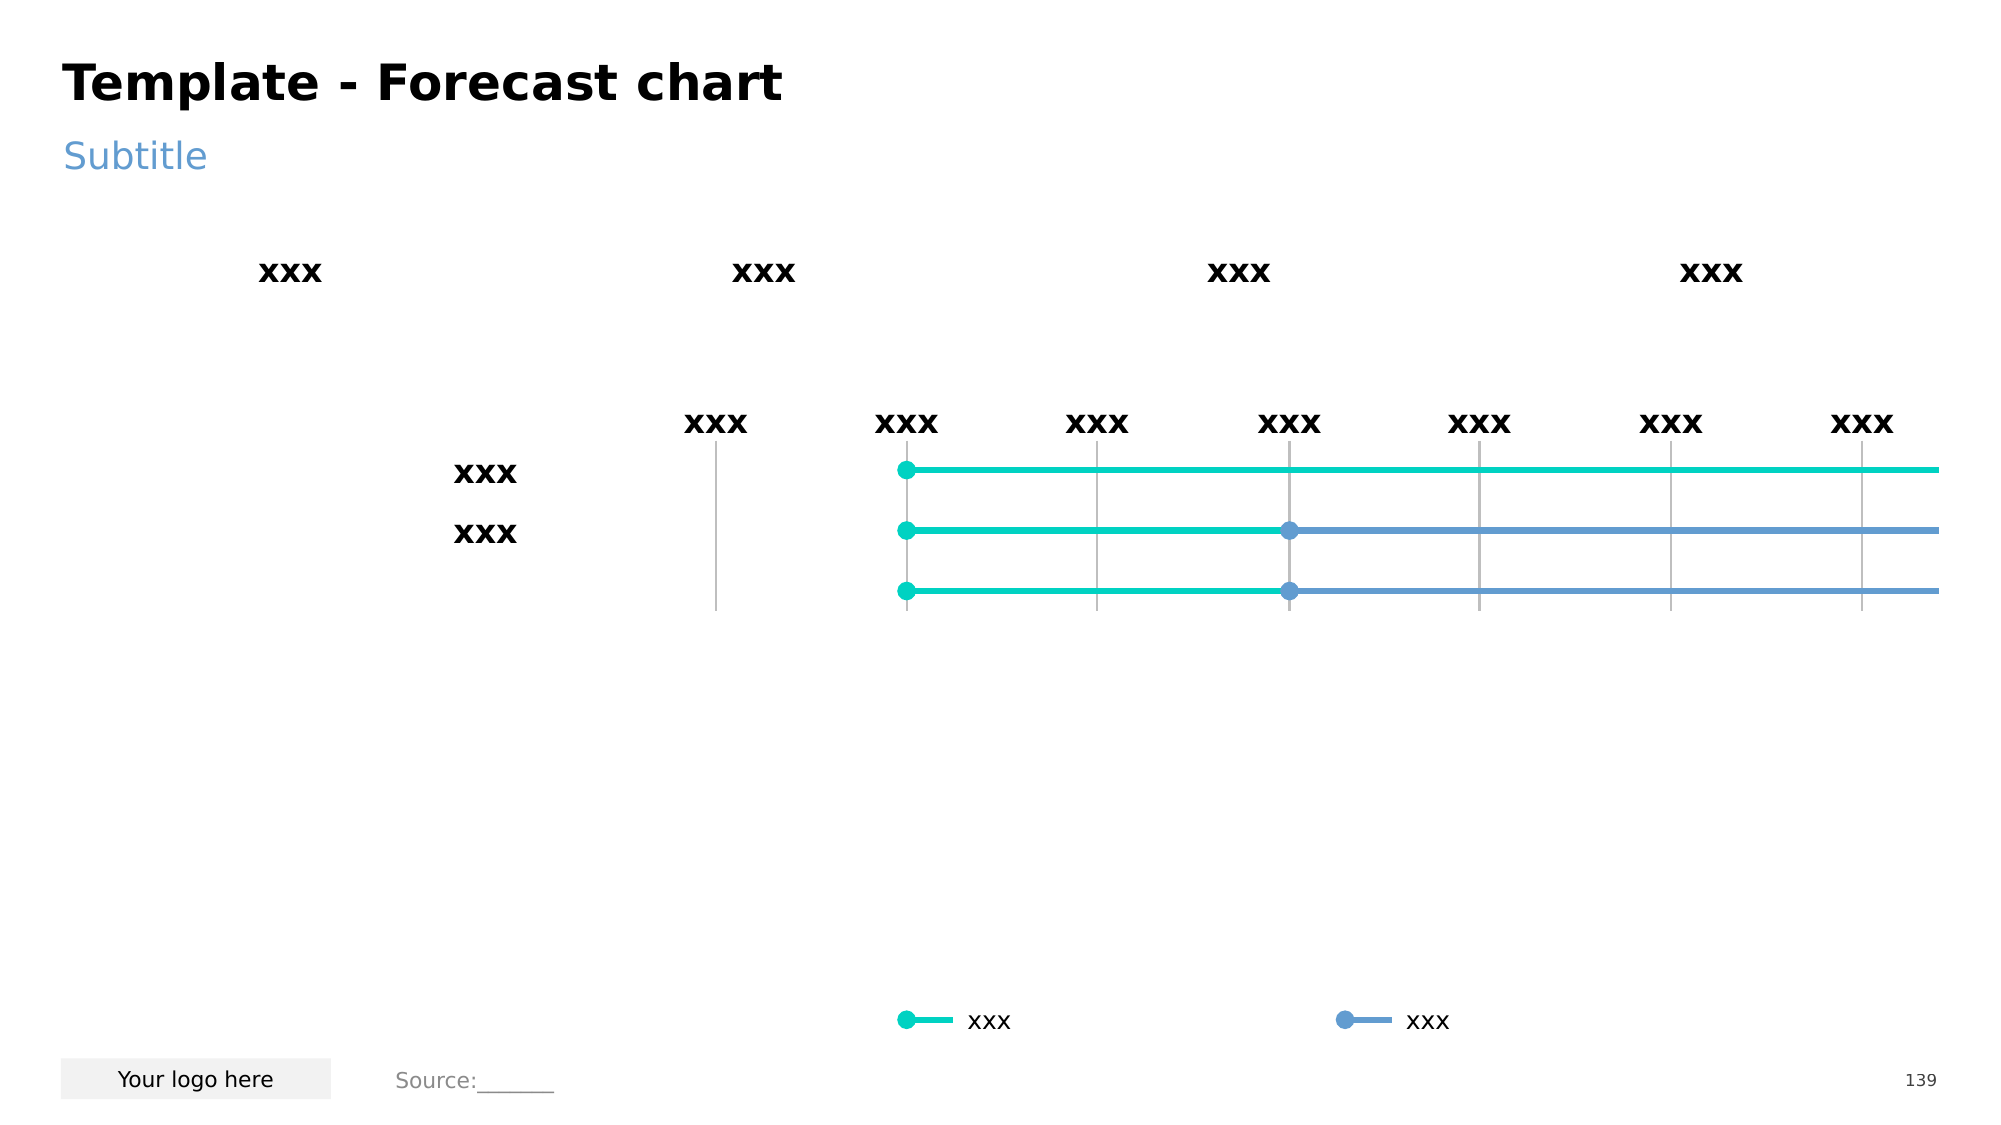

# Template - Forecast chart
Subtitle

xxx
xxx
xxx
xxx
xxx
xxx
xxx
xxx
xxx
xxx
xxx
xxx
xxx
xxx
xxx
Source:_______